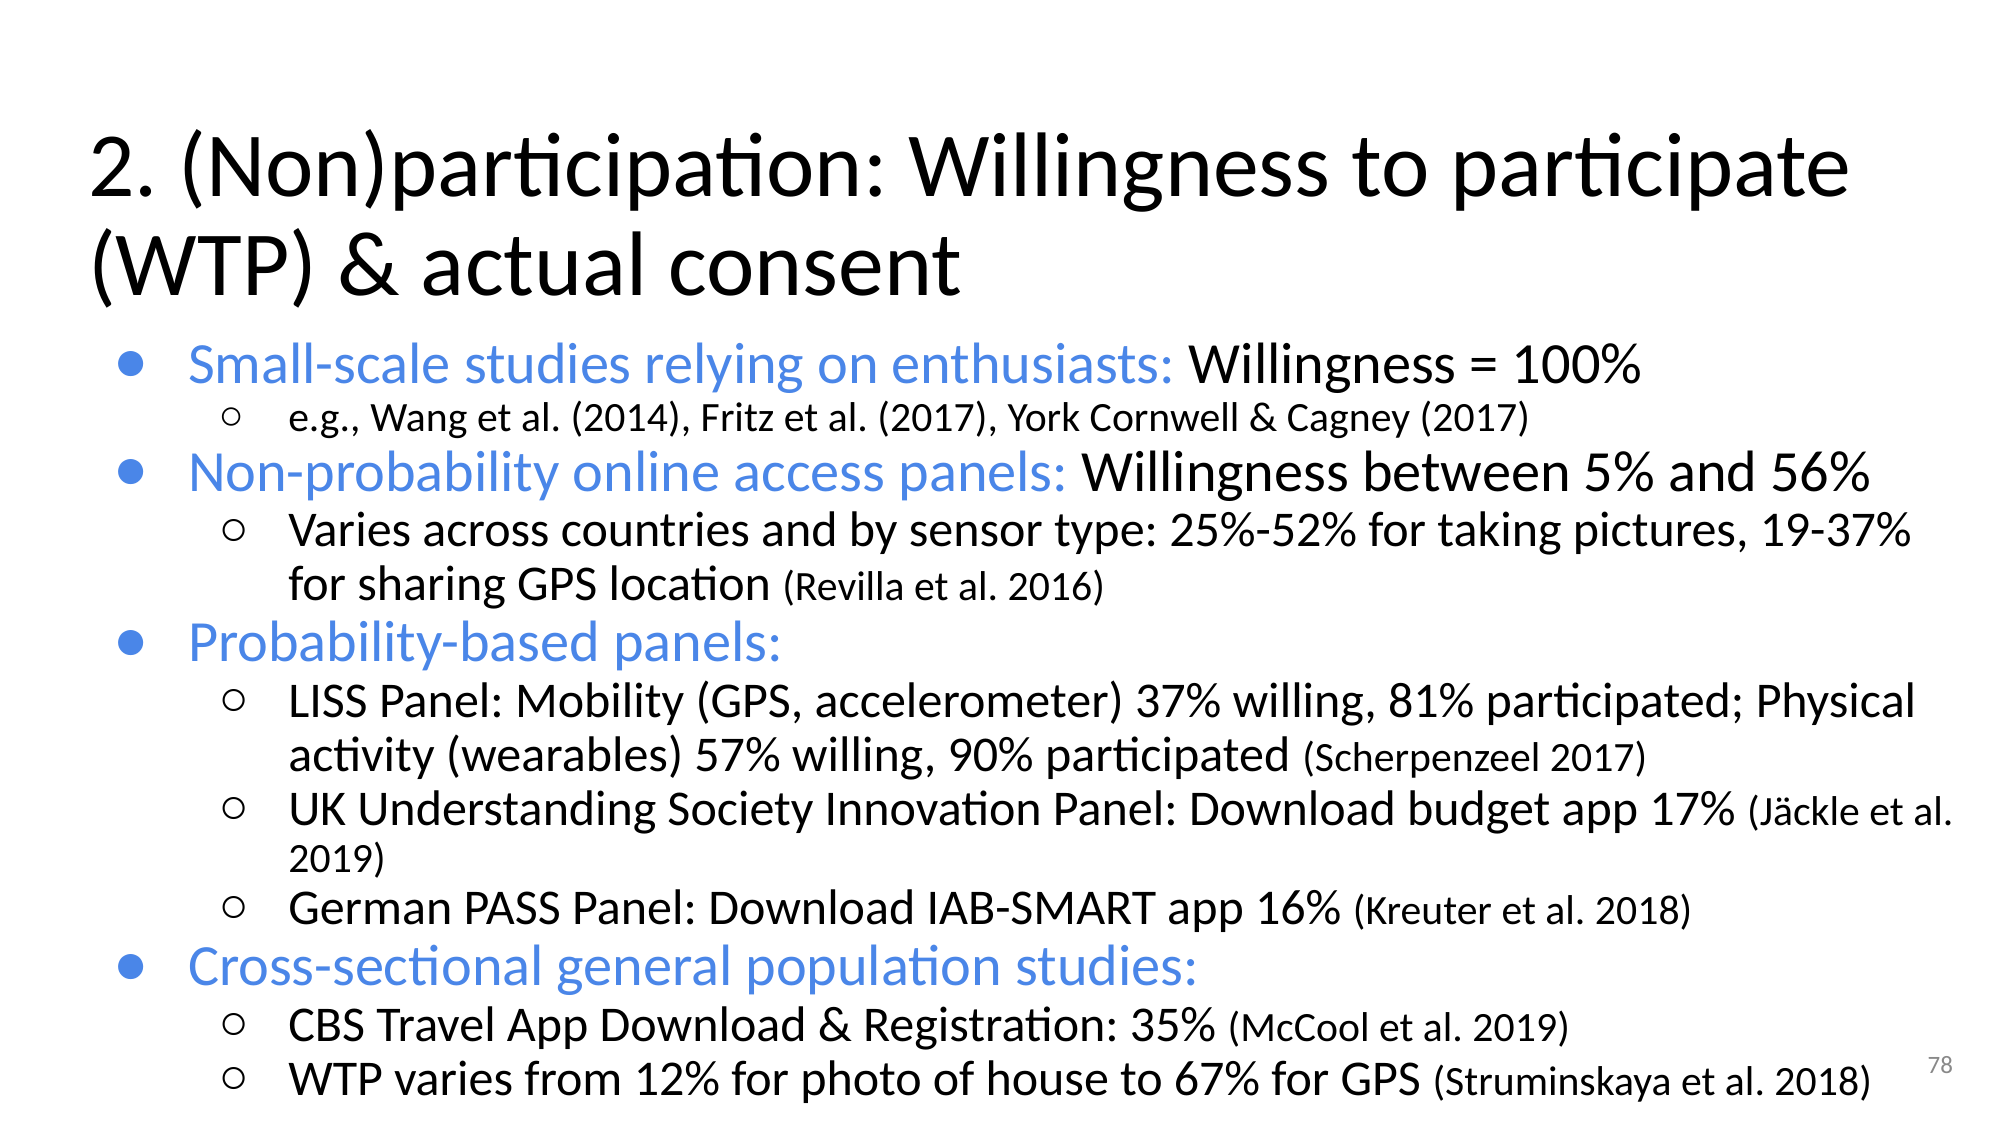

# 2. (Non)participation: Willingness to participate (WTP) & actual consent
Small-scale studies relying on enthusiasts: Willingness = 100%
e.g., Wang et al. (2014), Fritz et al. (2017), York Cornwell & Cagney (2017)
Non-probability online access panels: Willingness between 5% and 56%
Varies across countries and by sensor type: 25%-52% for taking pictures, 19-37% for sharing GPS location (Revilla et al. 2016)
Probability-based panels:
LISS Panel: Mobility (GPS, accelerometer) 37% willing, 81% participated; Physical activity (wearables) 57% willing, 90% participated (Scherpenzeel 2017)
UK Understanding Society Innovation Panel: Download budget app 17% (Jäckle et al. 2019)
German PASS Panel: Download IAB-SMART app 16% (Kreuter et al. 2018)
Cross-sectional general population studies:
CBS Travel App Download & Registration: 35% (McCool et al. 2019)
WTP varies from 12% for photo of house to 67% for GPS (Struminskaya et al. 2018)

78